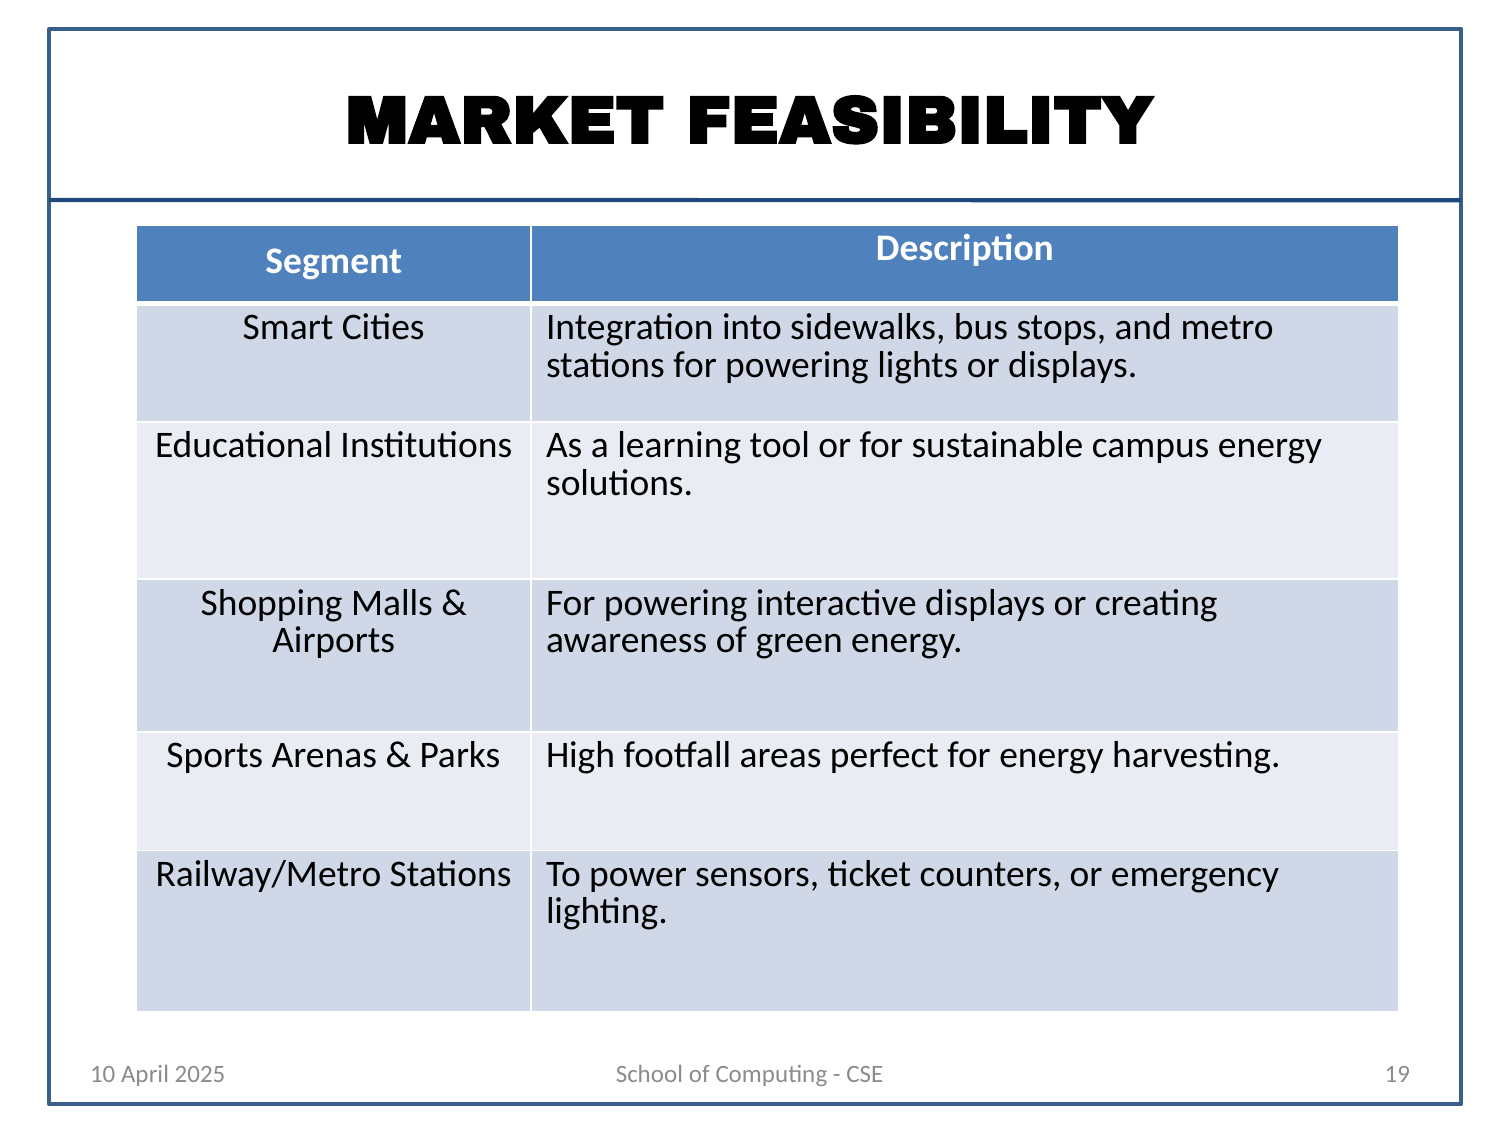

# MARKET FEASIBILITY

| Segment | Description |
| --- | --- |
| Smart Cities | Integration into sidewalks, bus stops, and metro stations for powering lights or displays. |
| Educational Institutions | As a learning tool or for sustainable campus energy solutions. |
| Shopping Malls & Airports | For powering interactive displays or creating awareness of green energy. |
| Sports Arenas & Parks | High footfall areas perfect for energy harvesting. |
| Railway/Metro Stations | To power sensors, ticket counters, or emergency lighting. |
10 April 2025
School of Computing - CSE
19